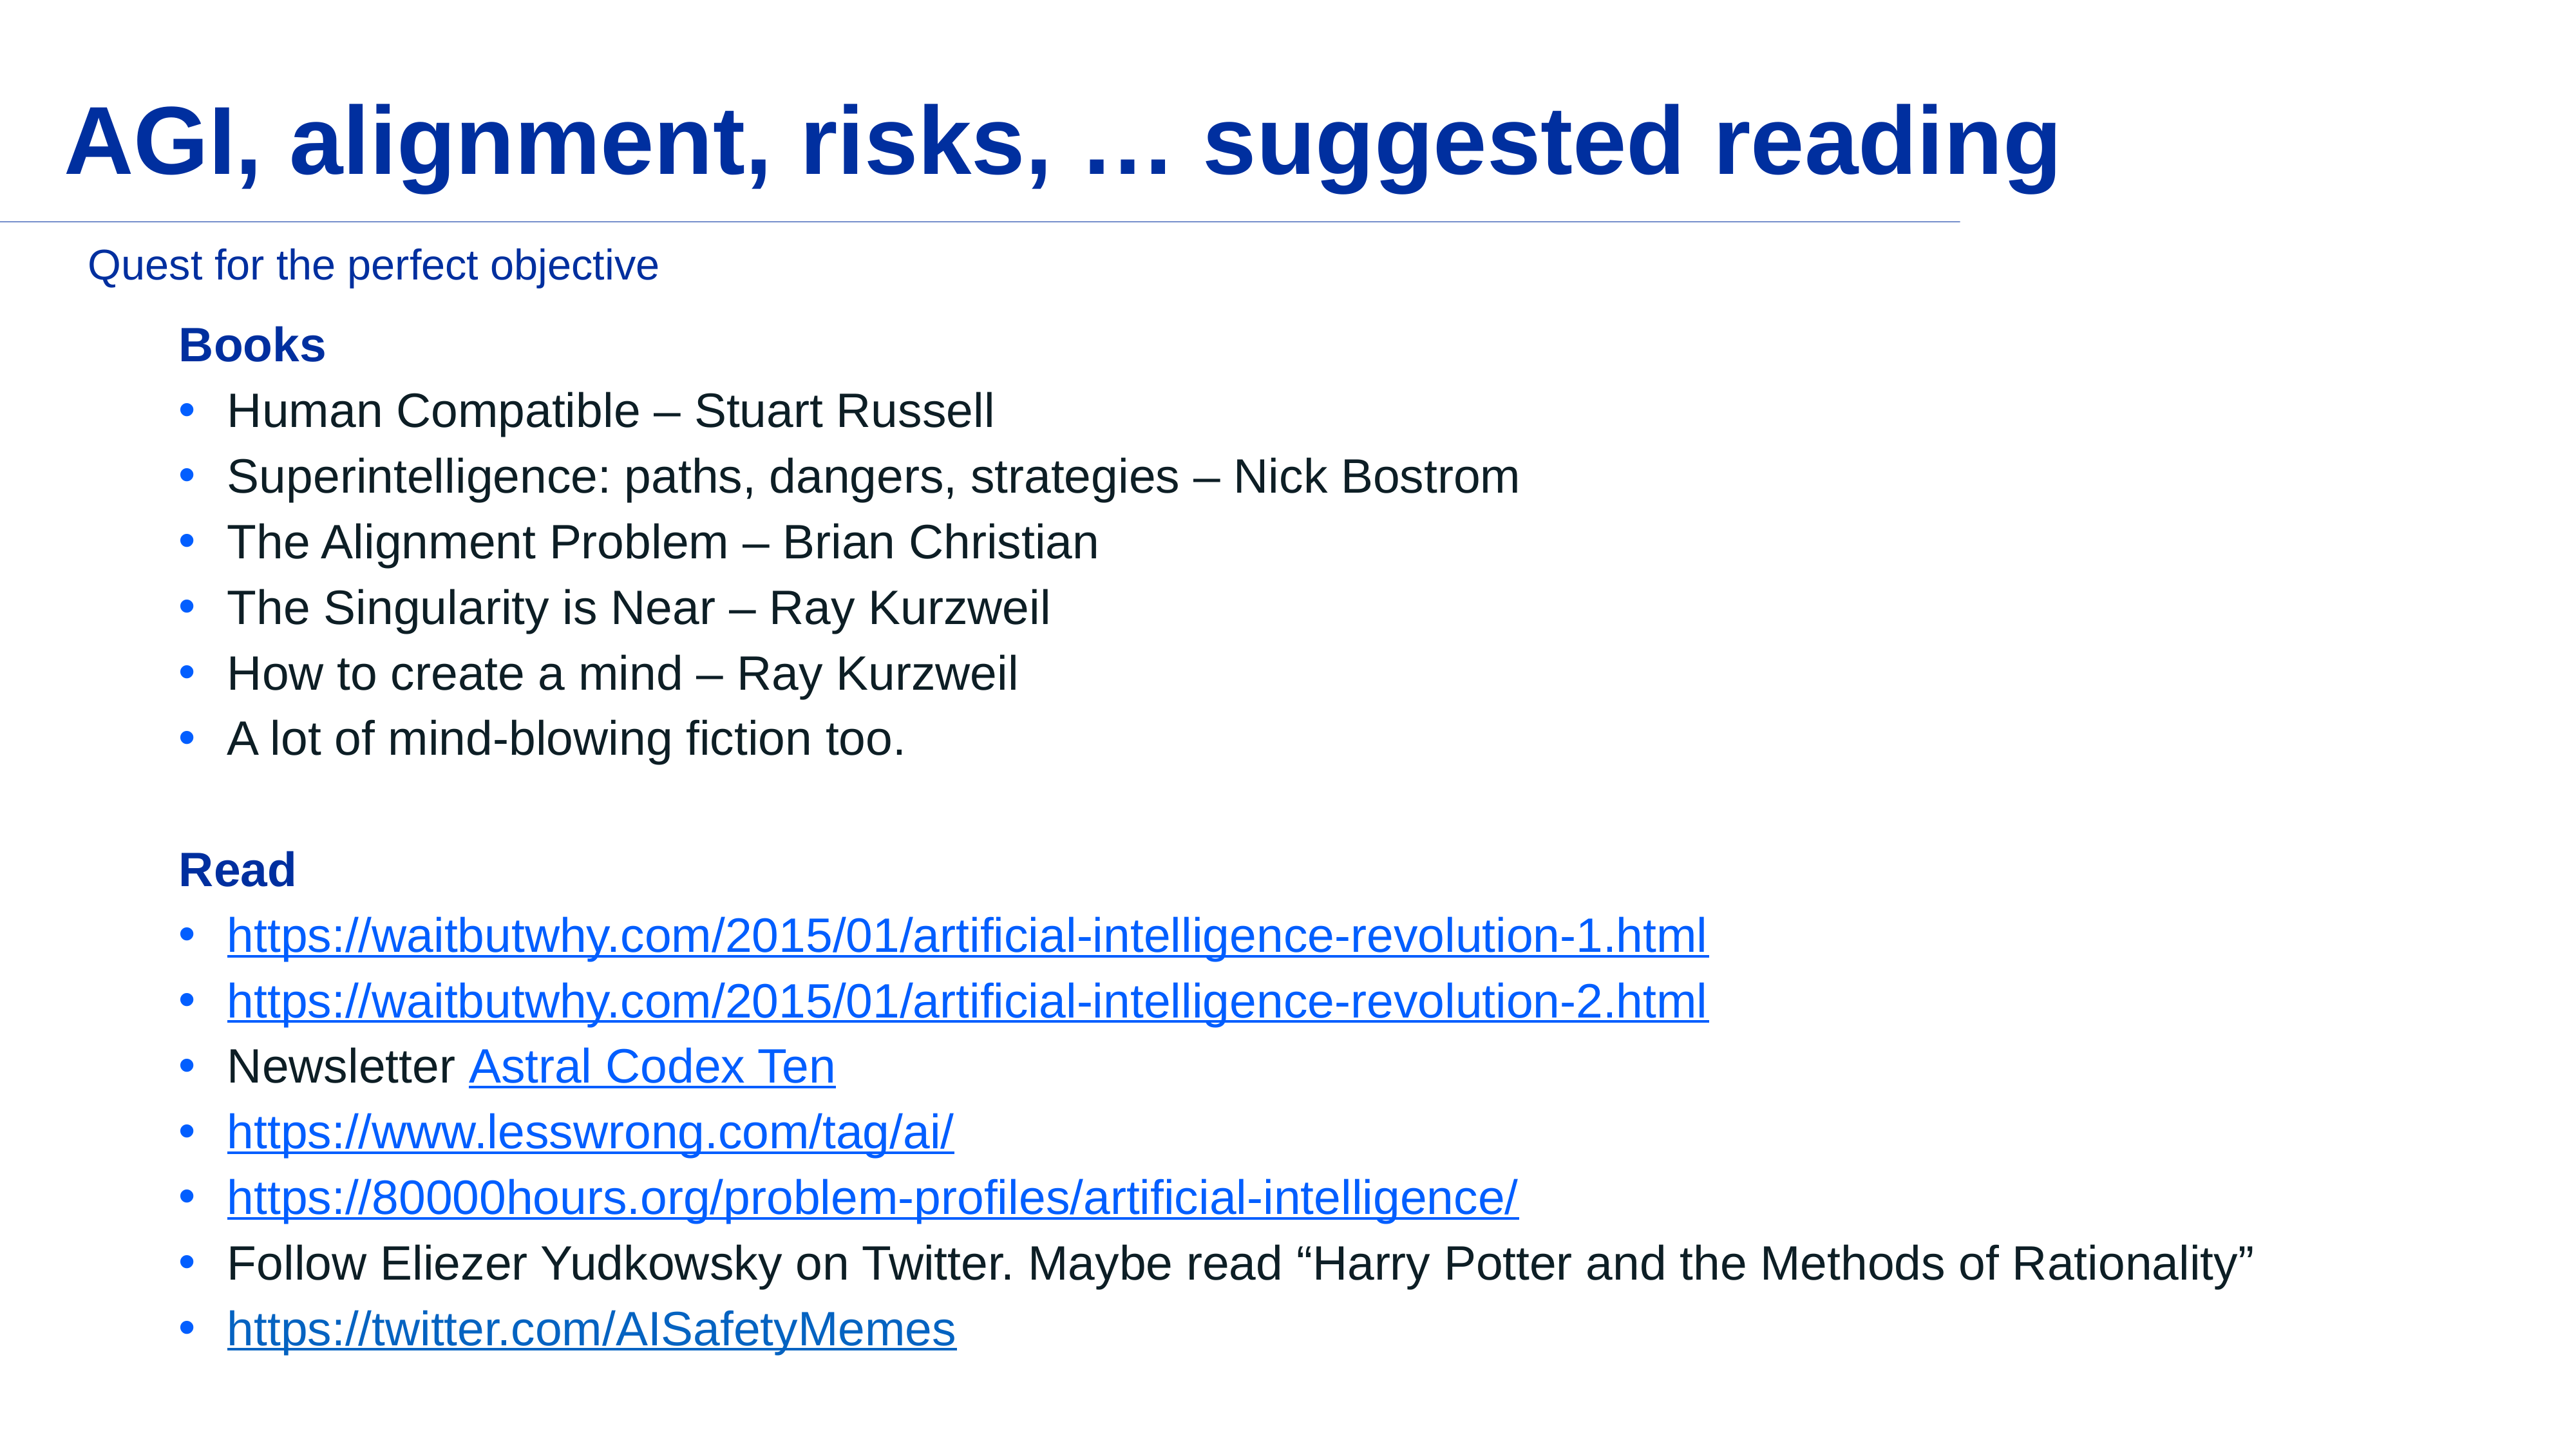

# AGI, alignment, risks, … suggested reading
Quest for the perfect objective
Books
Human Compatible – Stuart Russell
Superintelligence: paths, dangers, strategies – Nick Bostrom
The Alignment Problem – Brian Christian
The Singularity is Near – Ray Kurzweil
How to create a mind – Ray Kurzweil
A lot of mind-blowing fiction too.

Read
https://waitbutwhy.com/2015/01/artificial-intelligence-revolution-1.html
https://waitbutwhy.com/2015/01/artificial-intelligence-revolution-2.html
Newsletter Astral Codex Ten
https://www.lesswrong.com/tag/ai/
https://80000hours.org/problem-profiles/artificial-intelligence/
Follow Eliezer Yudkowsky on Twitter. Maybe read “Harry Potter and the Methods of Rationality”
https://twitter.com/AISafetyMemes